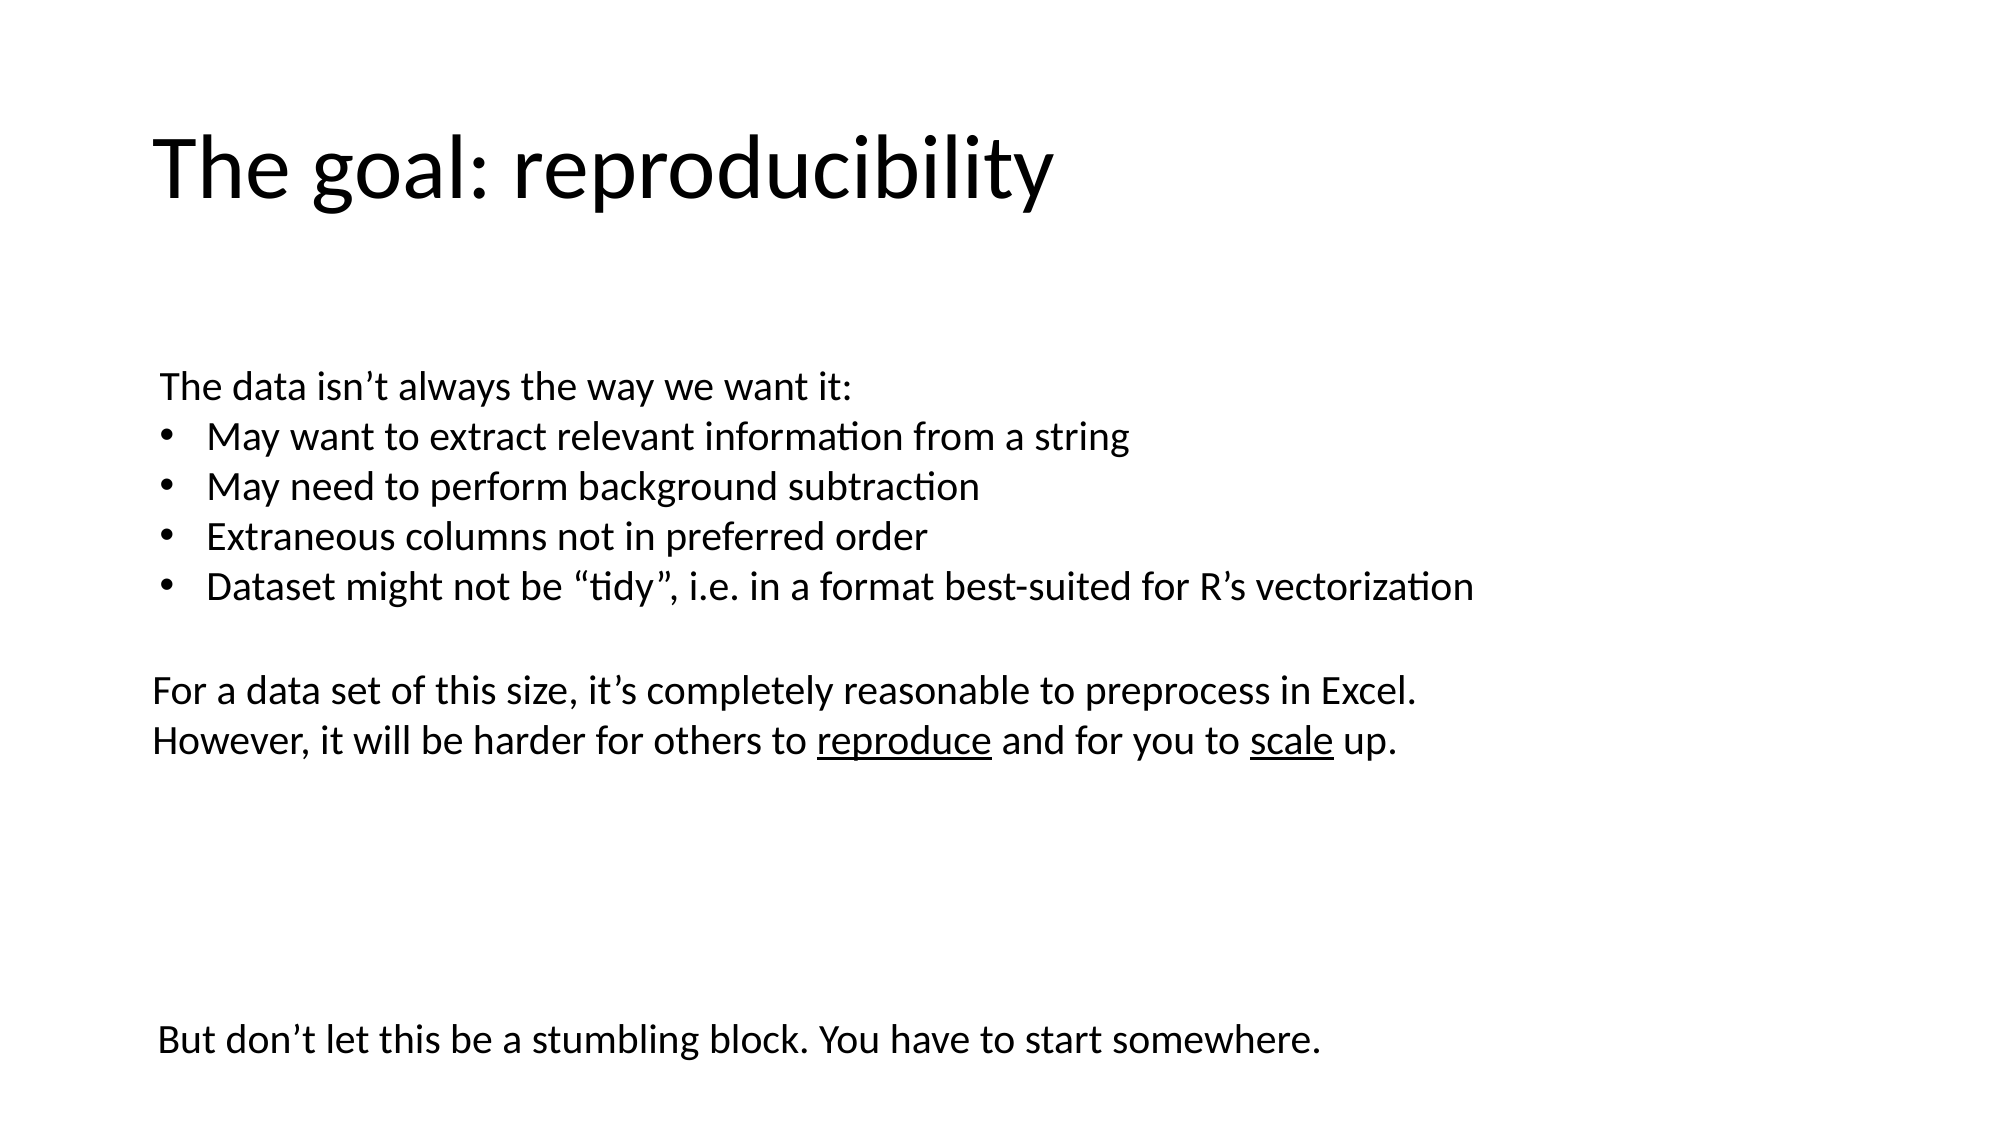

# The goal: reproducibility
The data isn’t always the way we want it:
May want to extract relevant information from a string
May need to perform background subtraction
Extraneous columns not in preferred order
Dataset might not be “tidy”, i.e. in a format best-suited for R’s vectorization

For a data set of this size, it’s completely reasonable to preprocess in Excel.
However, it will be harder for others to reproduce and for you to scale up.
But don’t let this be a stumbling block. You have to start somewhere.